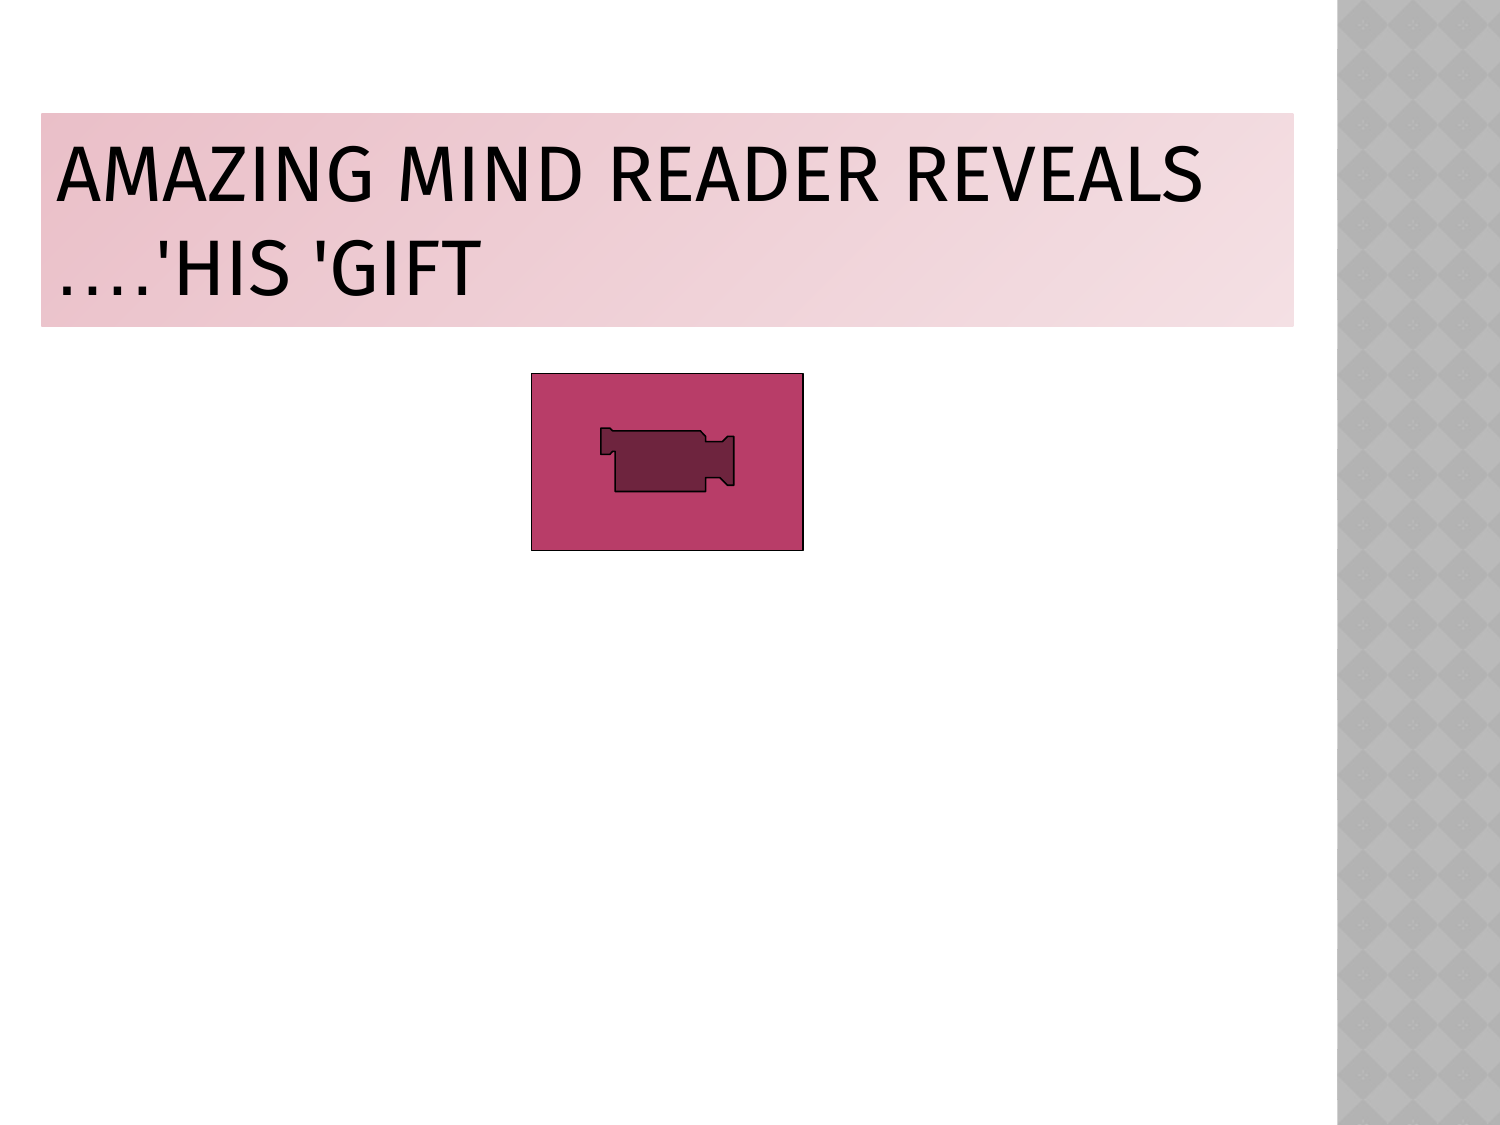

# Amazing mind reader reveals his 'gift'….